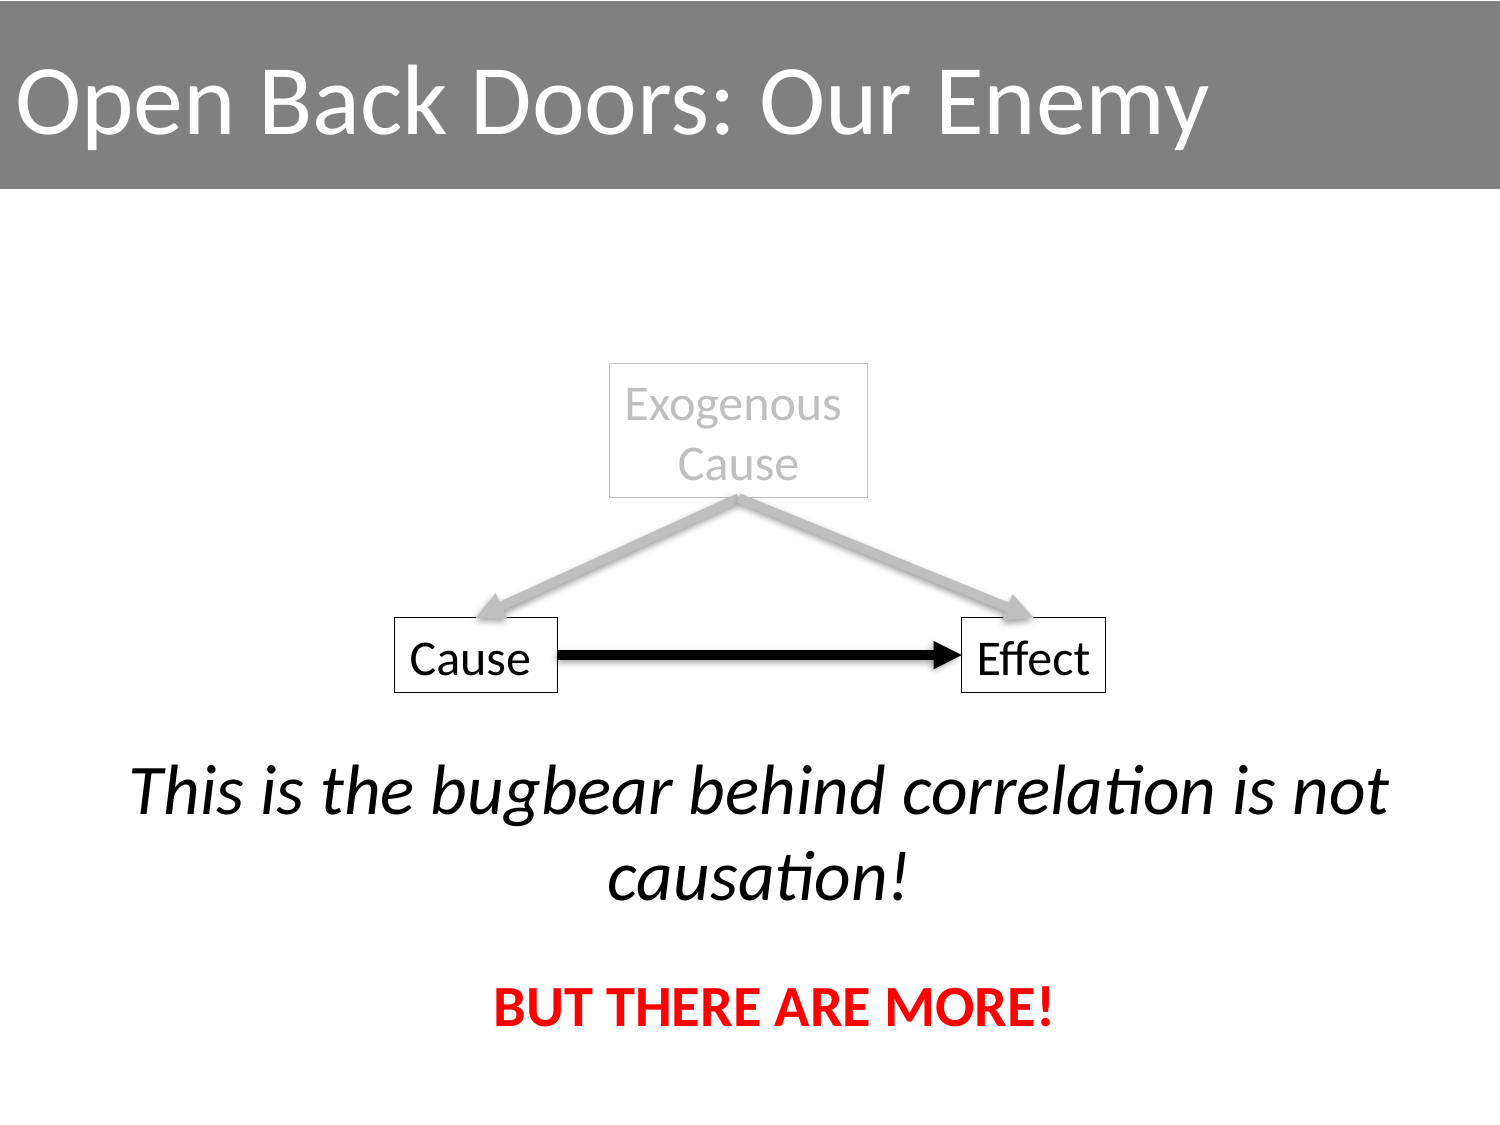

# Open Back Doors: Our Enemy
Exogenous
Cause
Cause
Effect
This is the bugbear behind correlation is not causation!
BUT THERE ARE MORE!